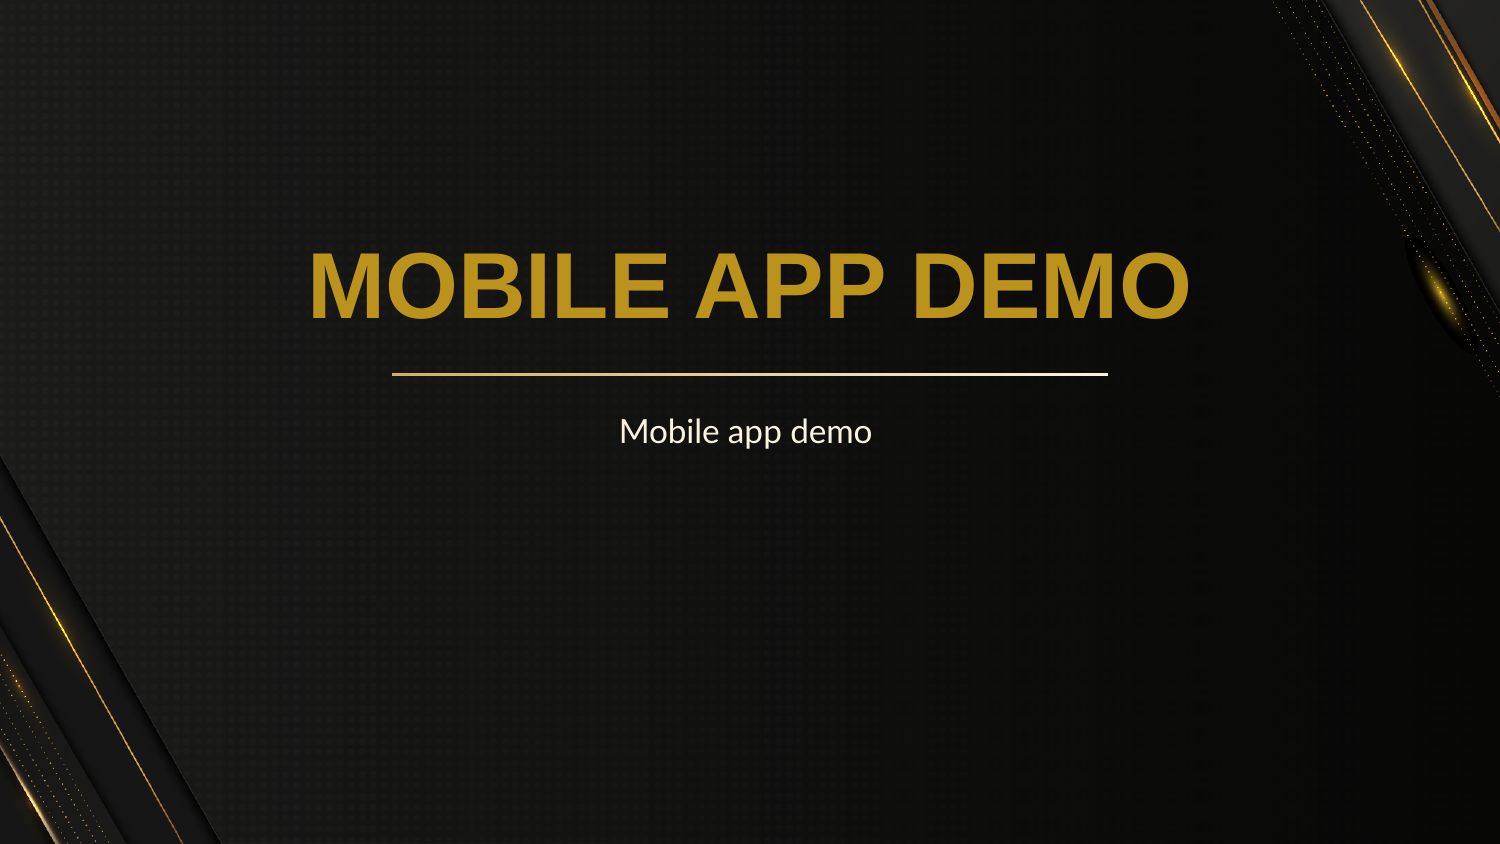

# MOBILE APP DEMO

Mobile app demo